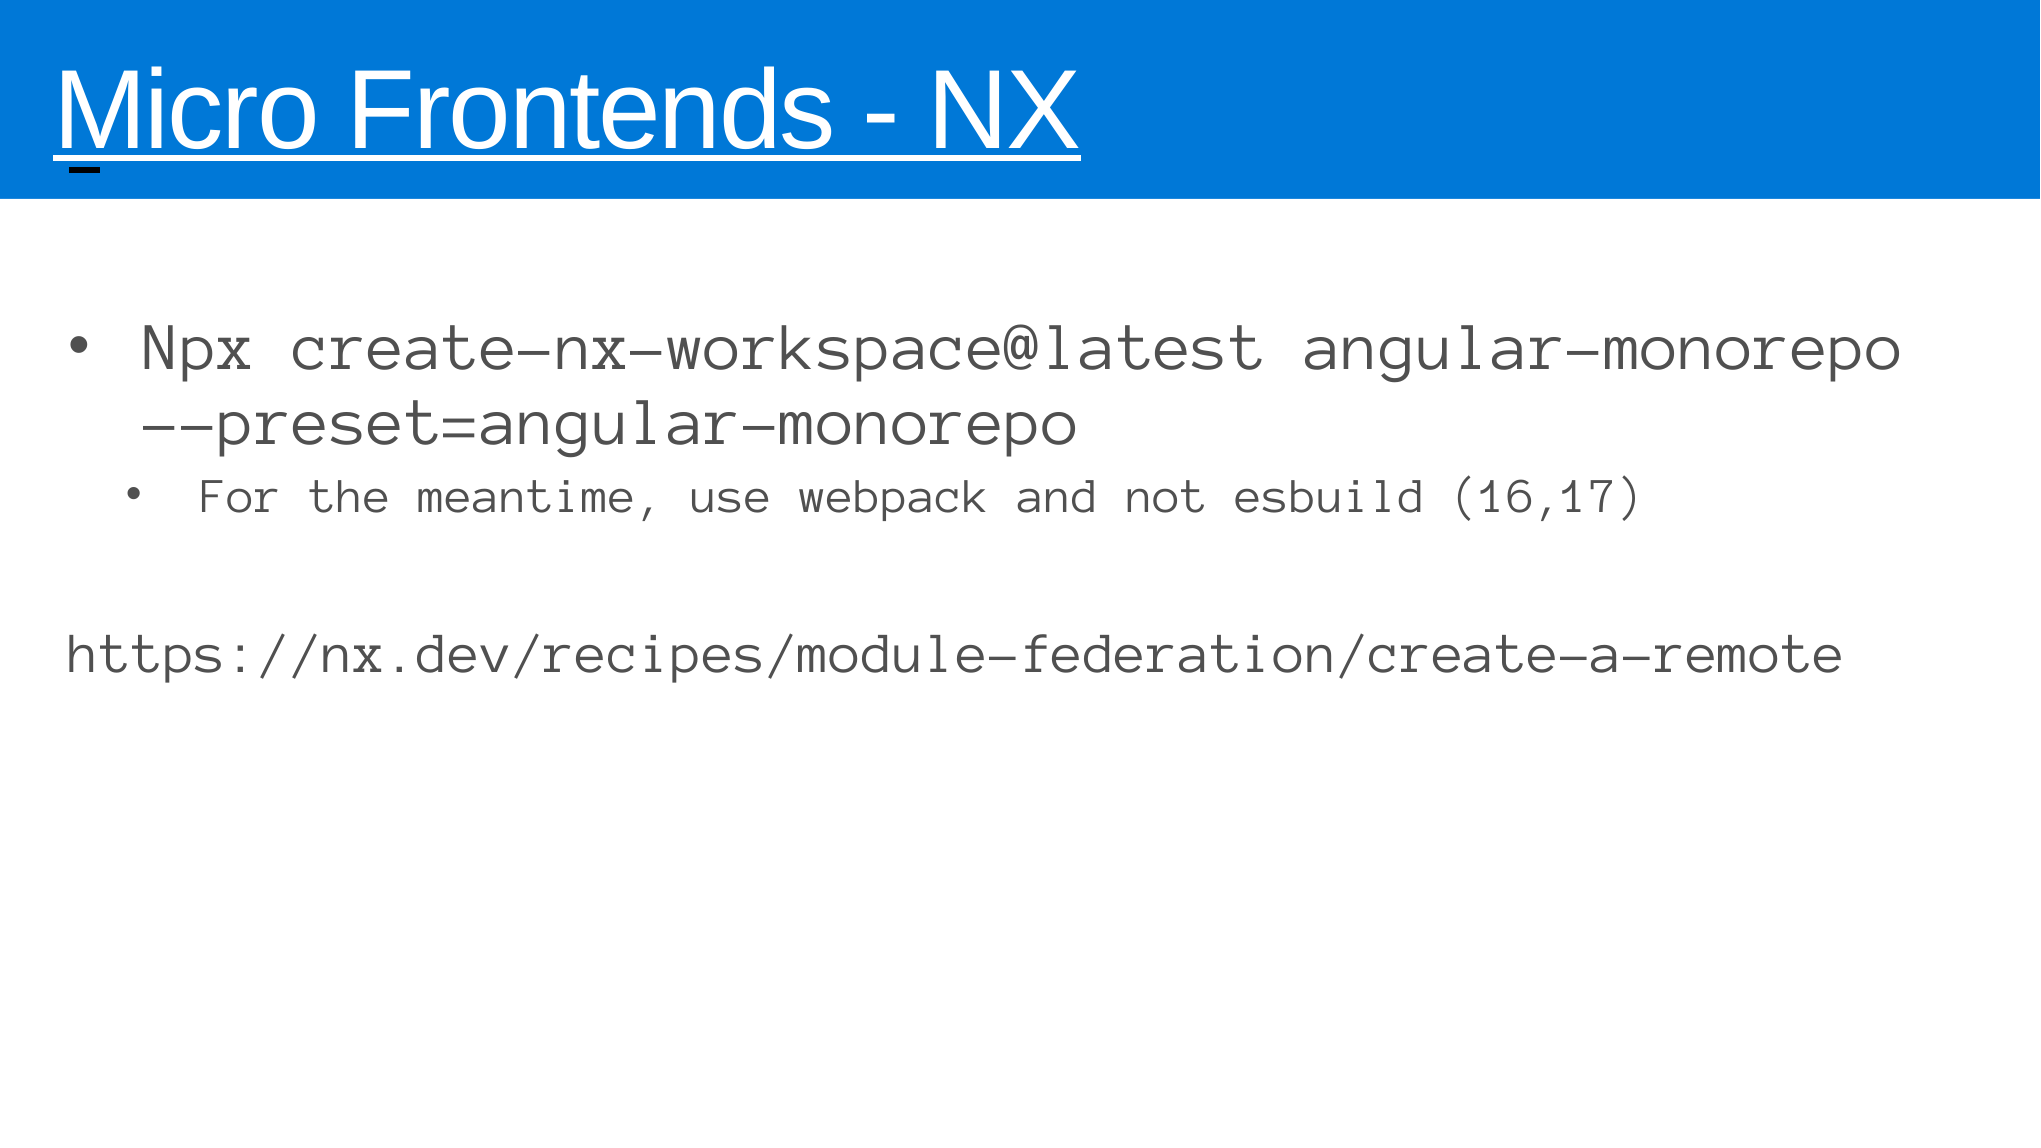

Micro Frontends - NX
#

Npx create-nx-workspace@latest angular-monorepo --preset=angular-monorepo
For the meantime, use webpack and not esbuild (16,17)

https://nx.dev/recipes/module-federation/create-a-remote